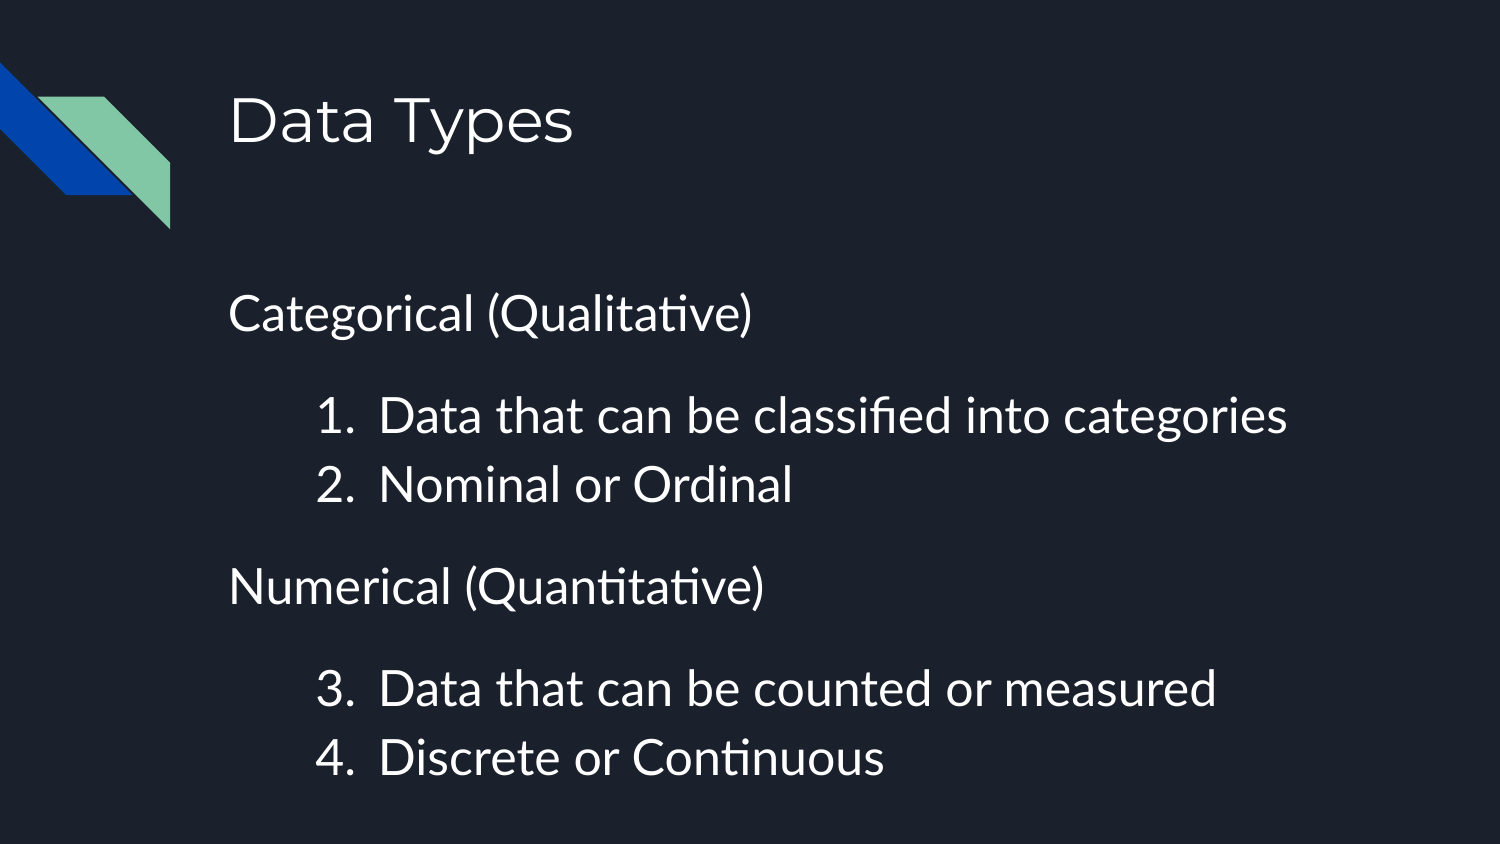

# Data Types
Categorical (Qualitative)
Data that can be classified into categories
Nominal or Ordinal
Numerical (Quantitative)
Data that can be counted or measured
Discrete or Continuous